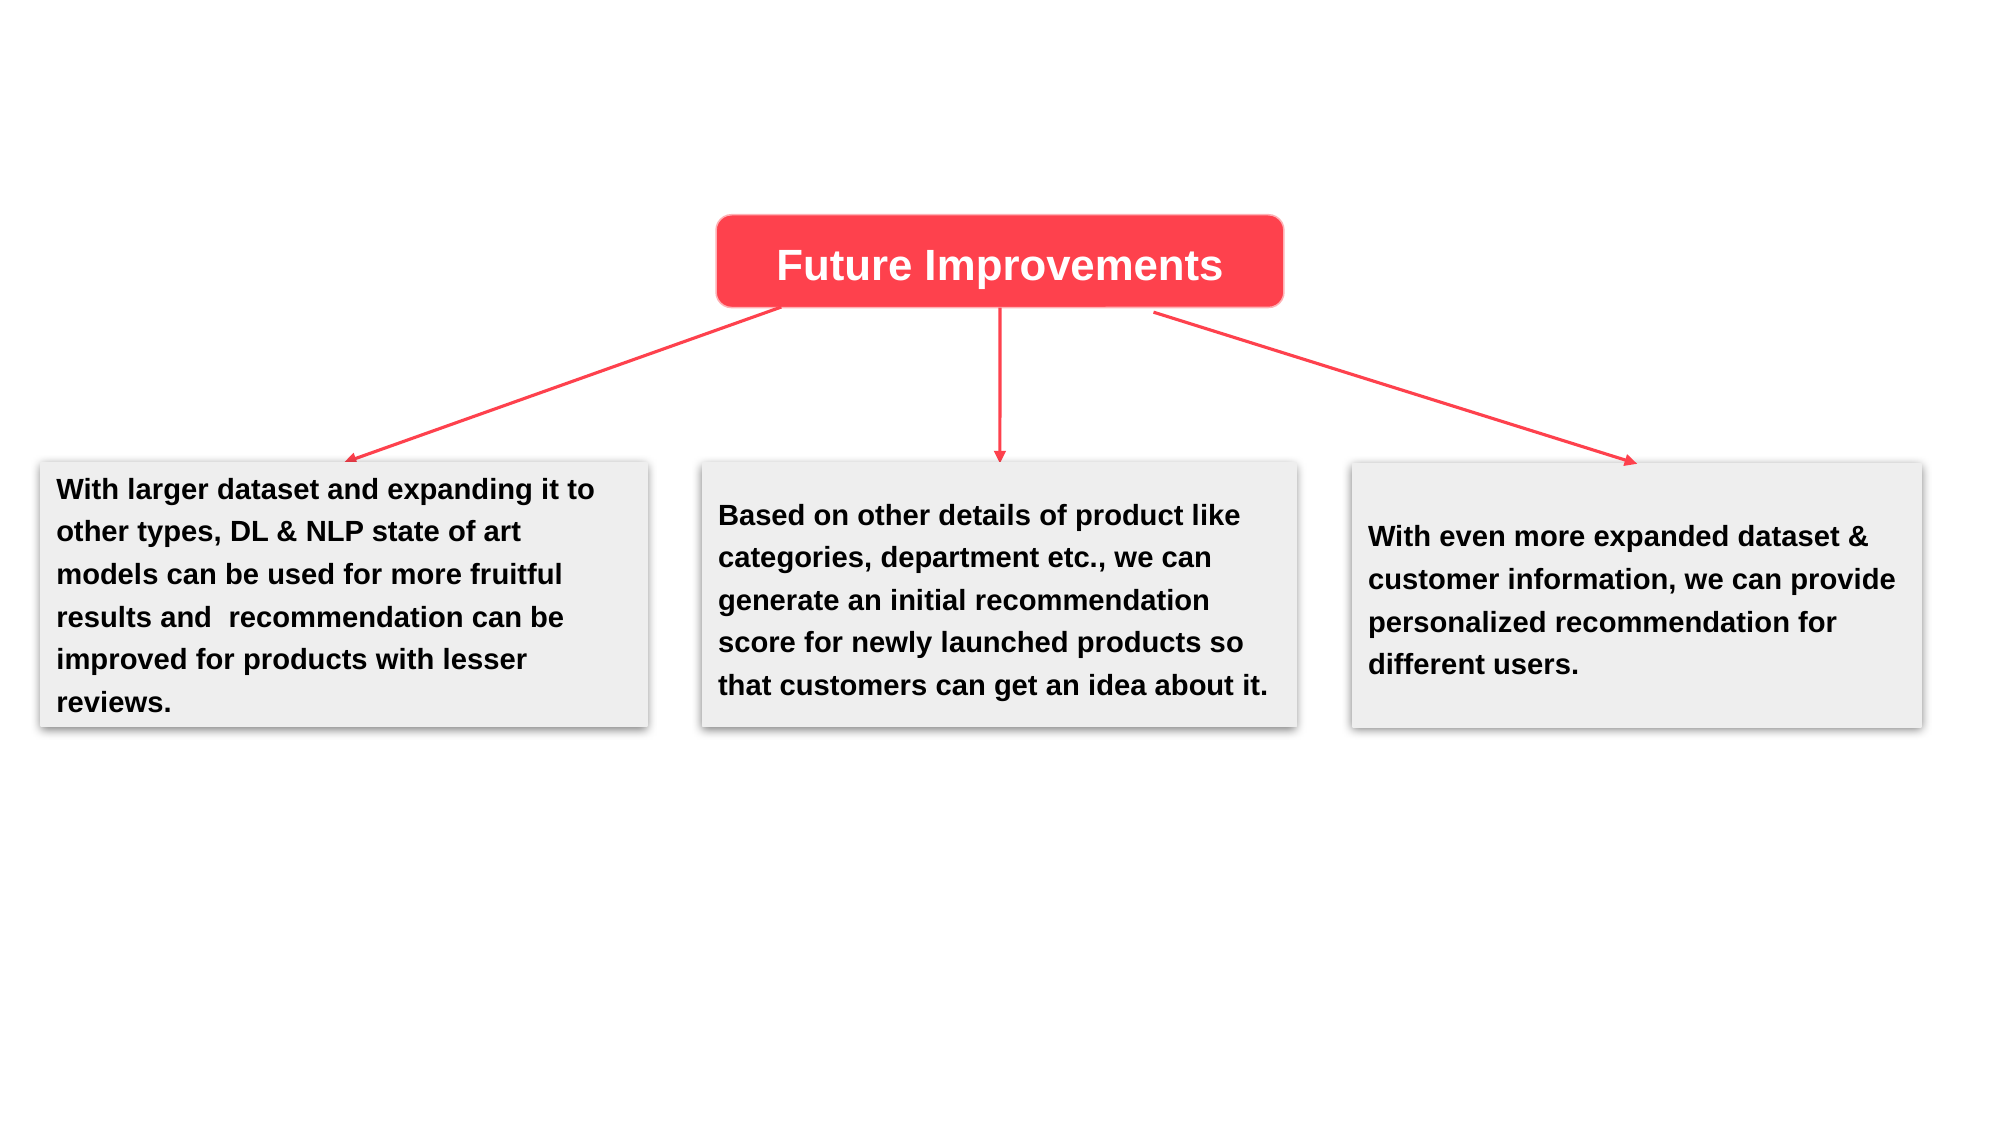

Future Improvements

With larger dataset and expanding it to other types, DL & NLP state of art models can be used for more fruitful results and  recommendation can be improved for products with lesser reviews.

Based on other details of product like categories, department etc., we can generate an initial recommendation score for newly launched products so that customers can get an idea about it.
With even more expanded dataset & customer information, we can provide personalized recommendation for different users.